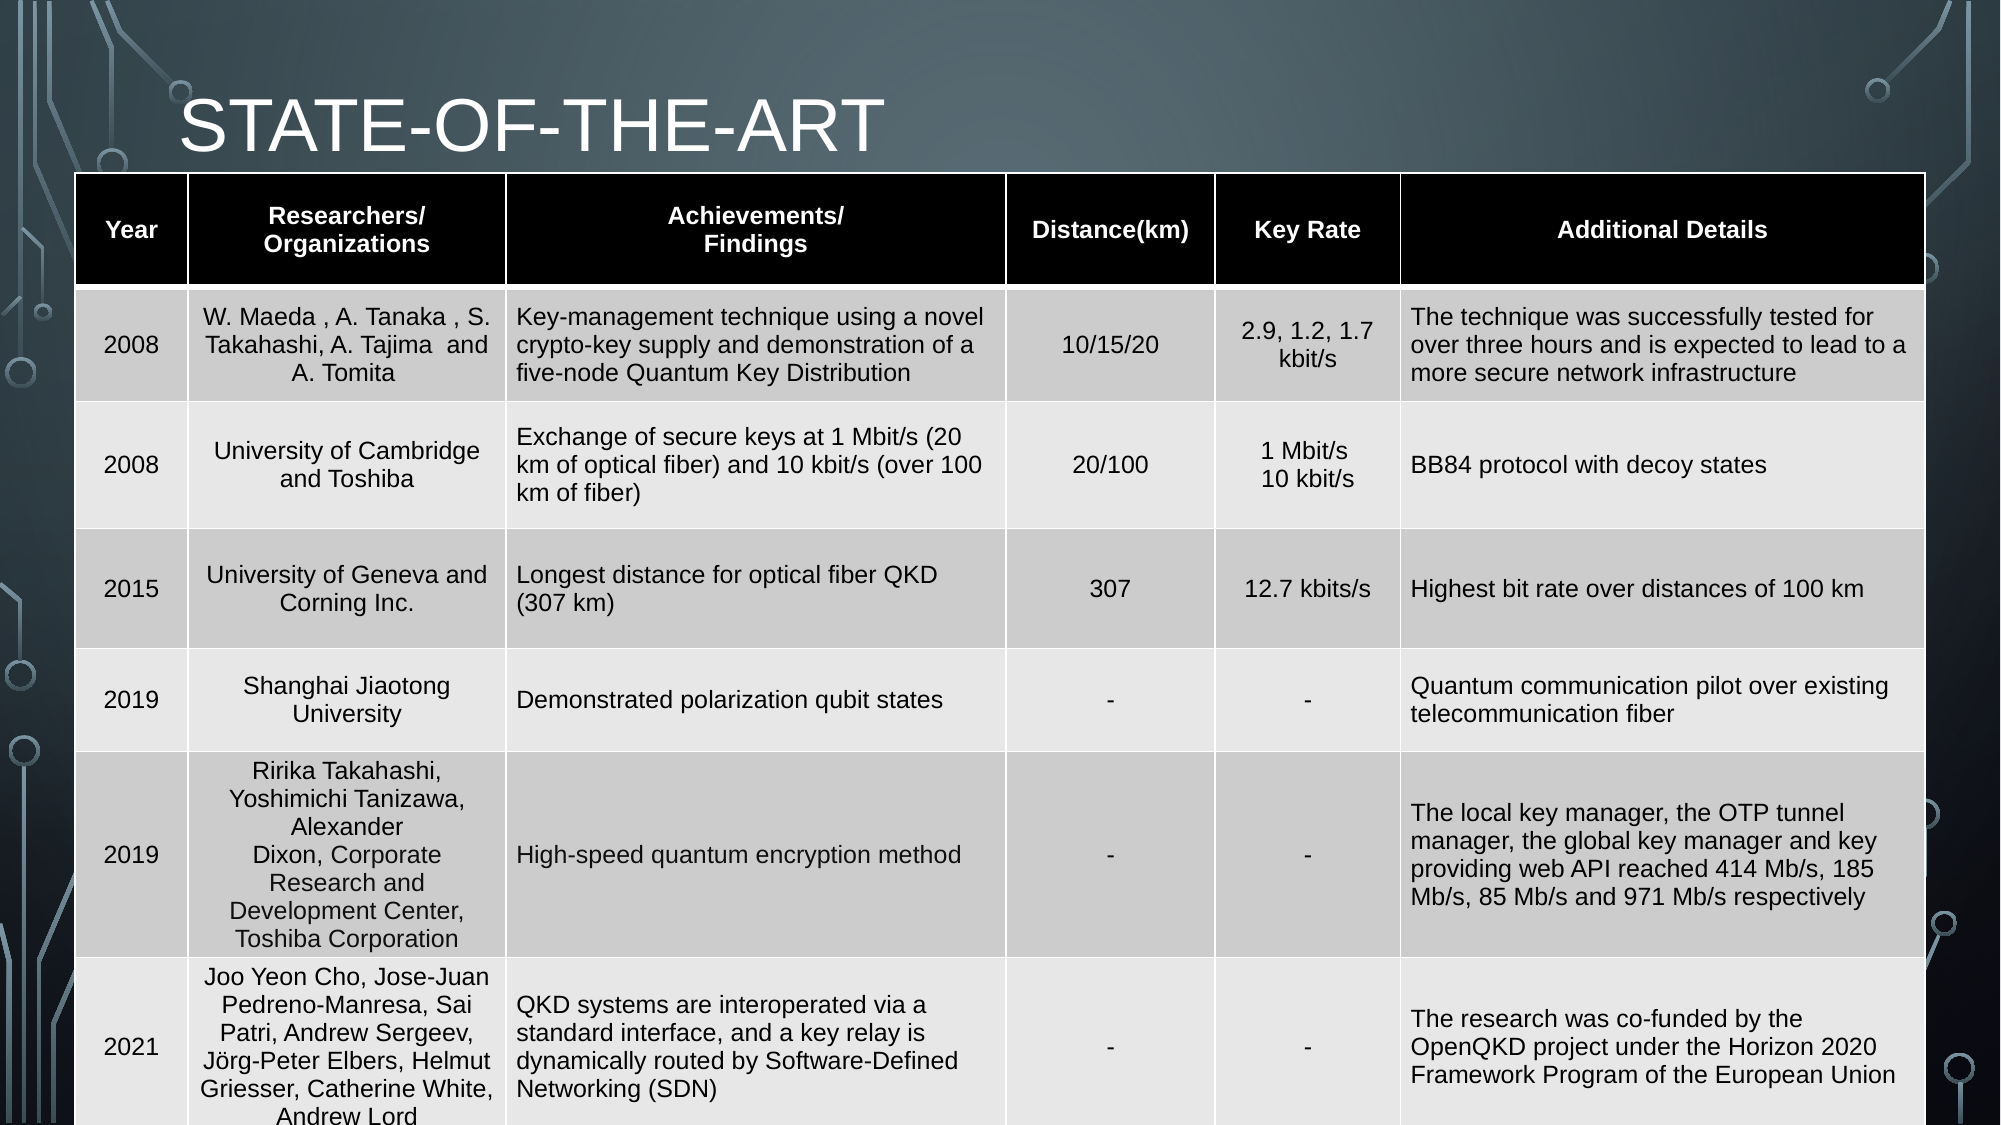

# State-of-the-art
| Year | Researchers/ Organizations | Achievements/ Findings | Distance(km) | Key Rate | Additional Details |
| --- | --- | --- | --- | --- | --- |
| 2008 | W. Maeda , A. Tanaka , S. Takahashi, A. Tajima  and A. Tomita | Key-management technique using a novel crypto-key supply and demonstration of a five-node Quantum Key Distribution | 10/15/20 | 2.9, 1.2, 1.7 kbit/s | The technique was successfully tested for over three hours and is expected to lead to a more secure network infrastructure |
| 2008 | University of Cambridge and Toshiba | Exchange of secure keys at 1 Mbit/s (20 km of optical fiber) and 10 kbit/s (over 100 km of fiber) | 20/100 | 1 Mbit/s  10 kbit/s | BB84 protocol with decoy states |
| 2015 | University of Geneva and Corning Inc. | Longest distance for optical fiber QKD (307 km) | 307 | 12.7 kbits/s | Highest bit rate over distances of 100 km |
| 2019 | Shanghai Jiaotong University | Demonstrated polarization qubit states | - | - | Quantum communication pilot over existing telecommunication fiber |
| 2019 | Ririka Takahashi, Yoshimichi Tanizawa, Alexander Dixon, Corporate Research and Development Center, Toshiba Corporation | High-speed quantum encryption method | - | - | The local key manager, the OTP tunnel manager, the global key manager and key providing web API reached 414 Mb/s, 185 Mb/s, 85 Mb/s and 971 Mb/s respectively |
| 2021 | Joo Yeon Cho, Jose-Juan Pedreno-Manresa, Sai Patri, Andrew Sergeev, Jörg-Peter Elbers, Helmut Griesser, Catherine White, Andrew Lord | QKD systems are interoperated via a standard interface, and a key relay is dynamically routed by Software-Defined Networking (SDN) | - | - | The research was co-funded by the OpenQKD project under the Horizon 2020 Framework Program of the European Union |
2